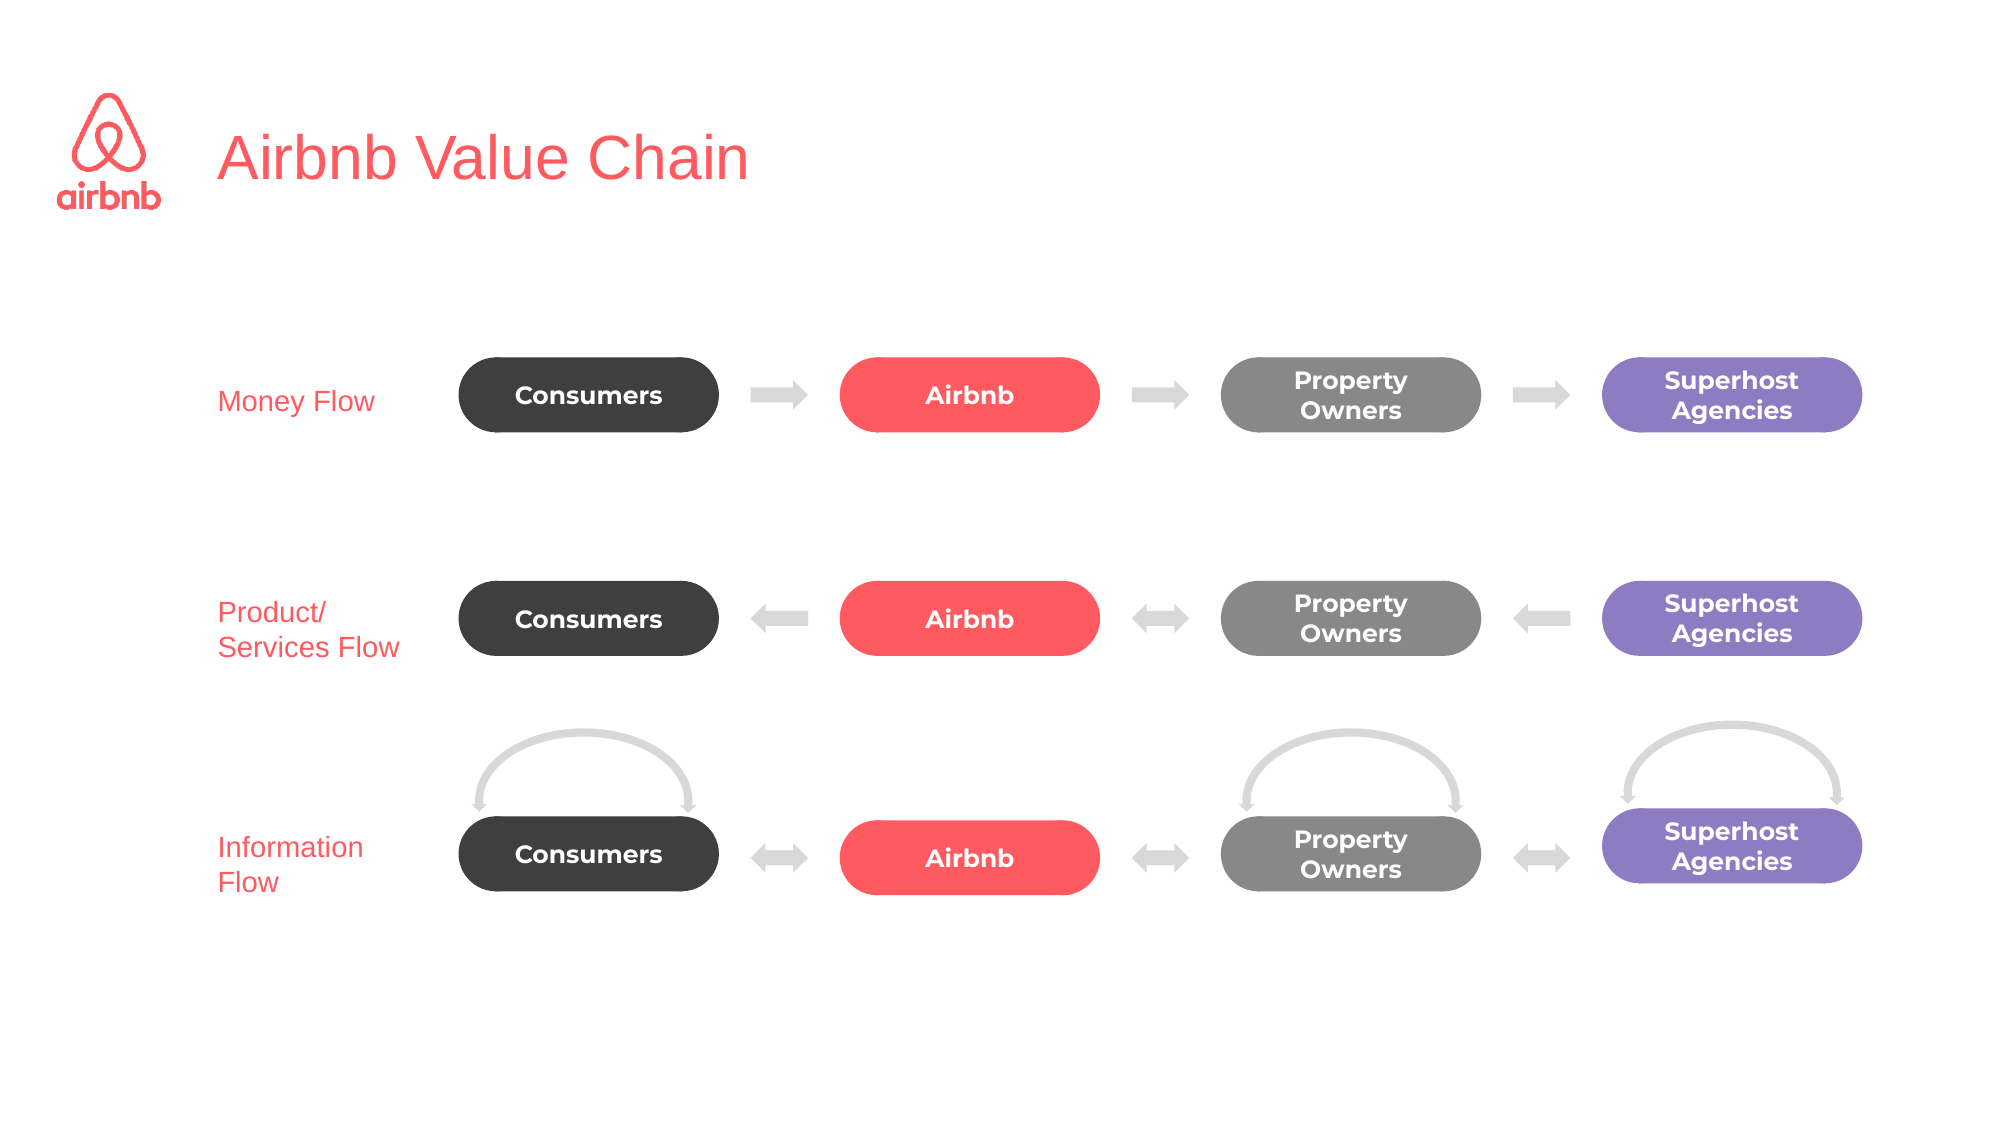

Airbnb Value Chain
Property Owners

Superhost
Agencies

Consumers

Airbnb
Money Flow

Property Owners

Superhost
Agencies

Consumers

Airbnb
Product/ Services Flow

Superhost
Agencies

Property Owners

Consumers

Airbnb
Information
Flow